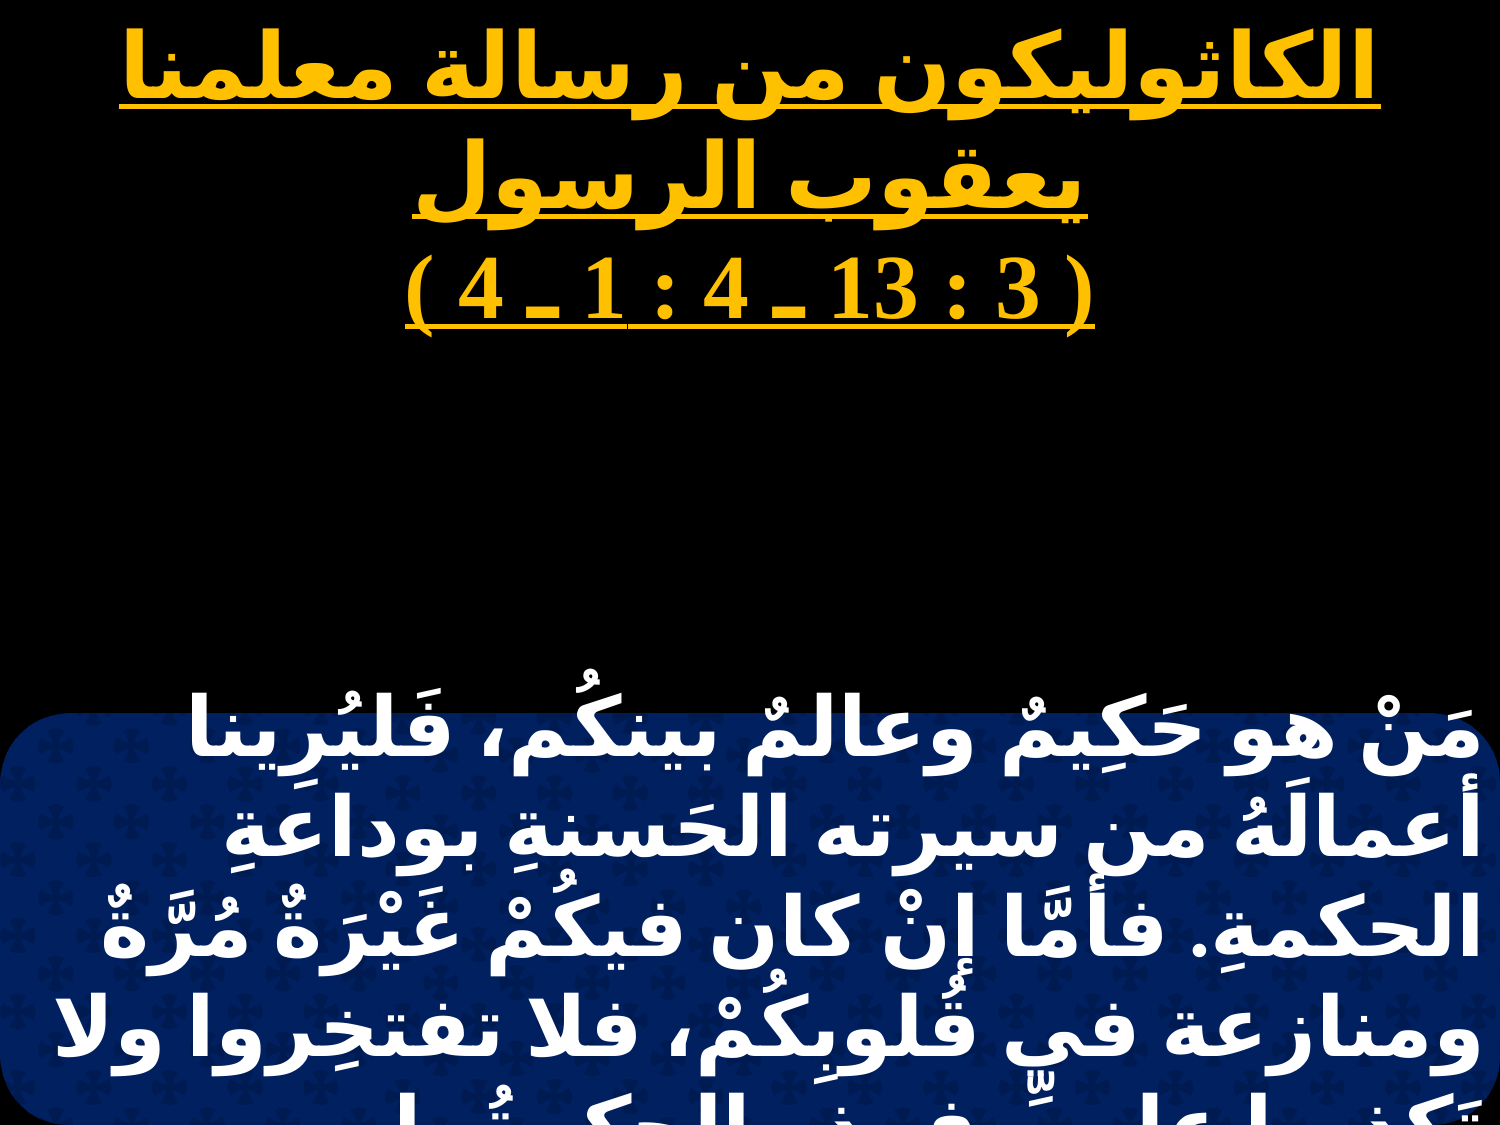

الكاثوليكون من رسالة معلمنا يعقوب الرسول
( 3 : 13 ـ 4 : 1 ـ 4 )
مَنْ هو حَكِيمٌ وعالمٌ بينكُم، فَليُرِينا أعمالَهُ من سيرته الحَسنةِ بوداعةِ الحكمةِ. فأمَّا إنْ كان فيكُمْ غَيْرَةٌ مُرَّةٌ ومنازعة في قُلوبِكُمْ، فلا تفتخِروا ولا تَكذِبوا على ِّ. فهذه الحِكمةُ يا